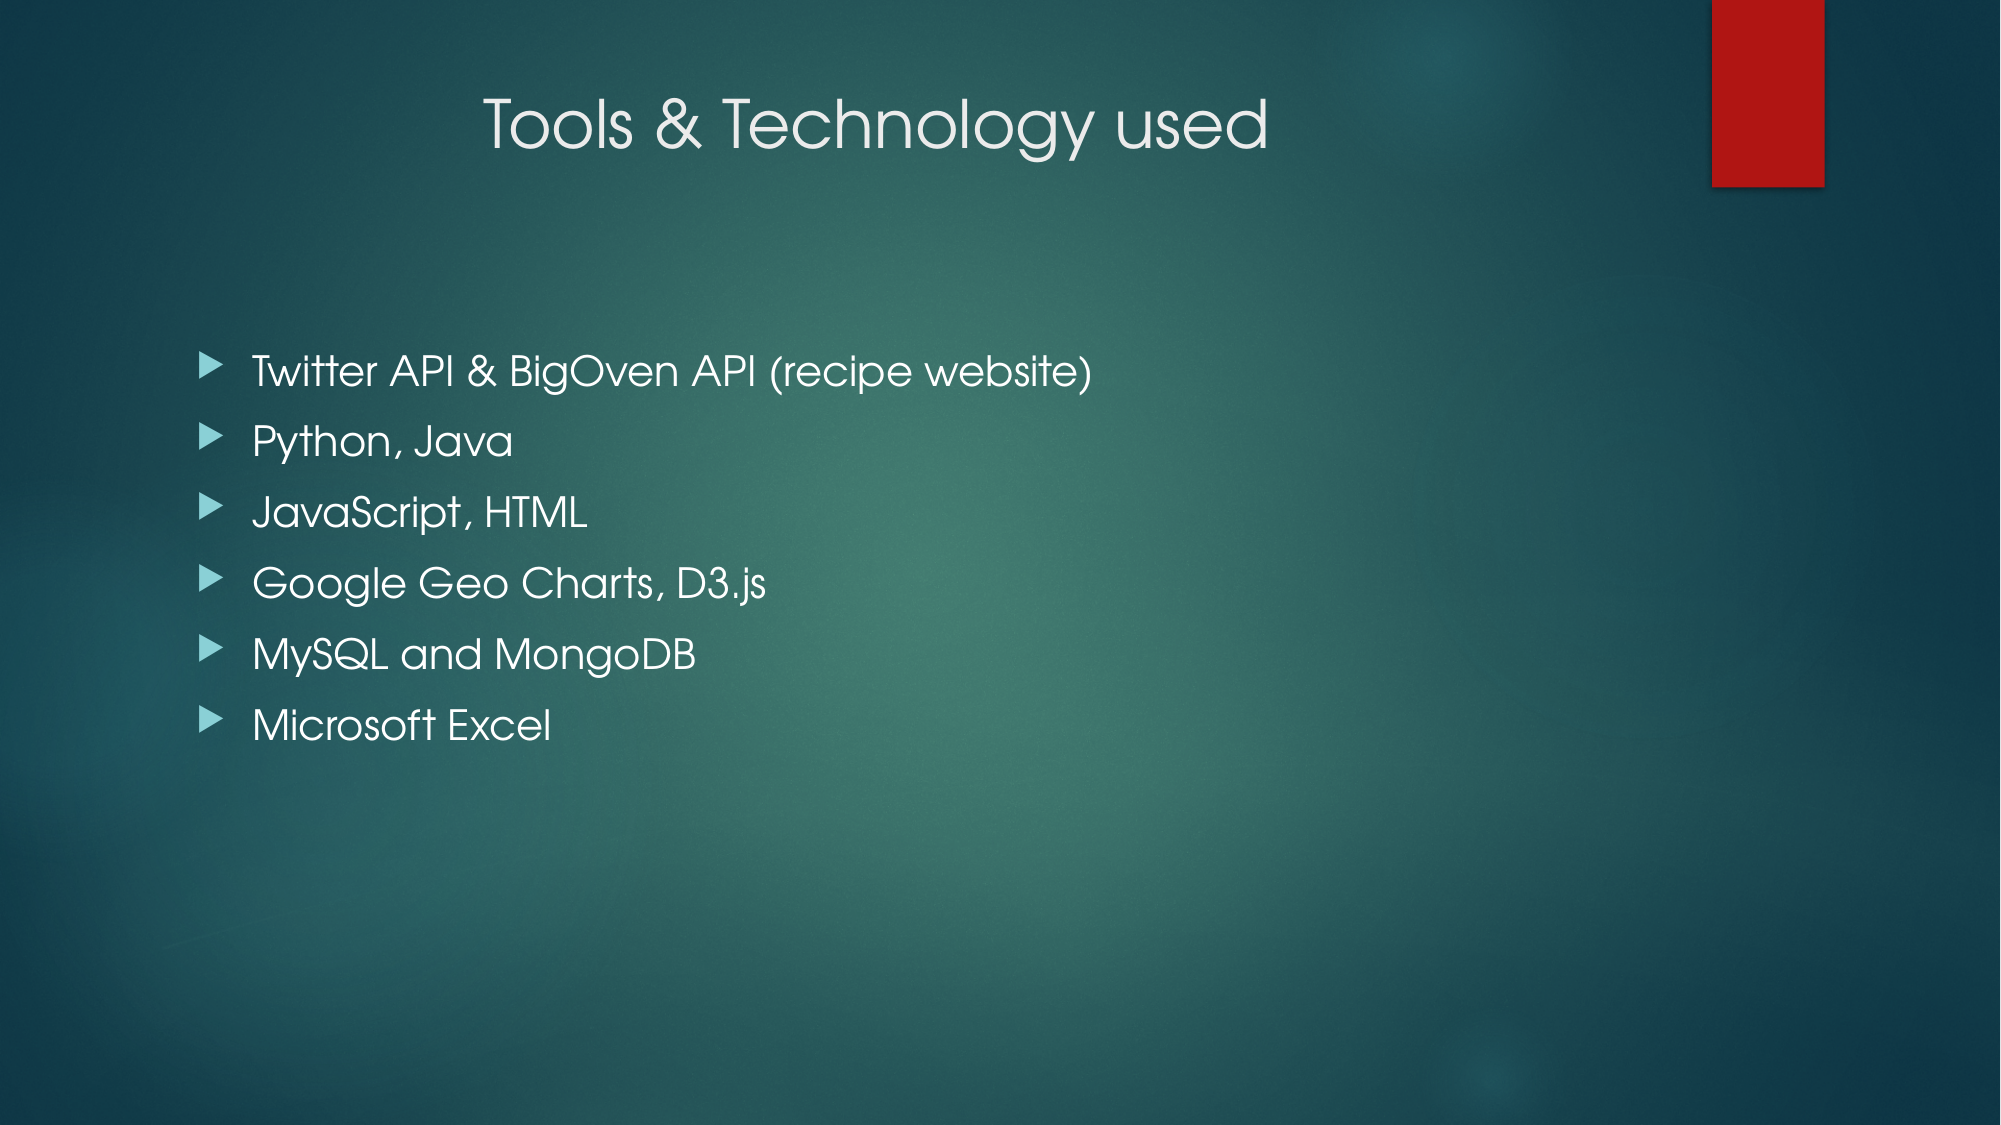

# Tools & Technology used
Twitter API & BigOven API (recipe website)
Python, Java
JavaScript, HTML
Google Geo Charts, D3.js
MySQL and MongoDB
Microsoft Excel